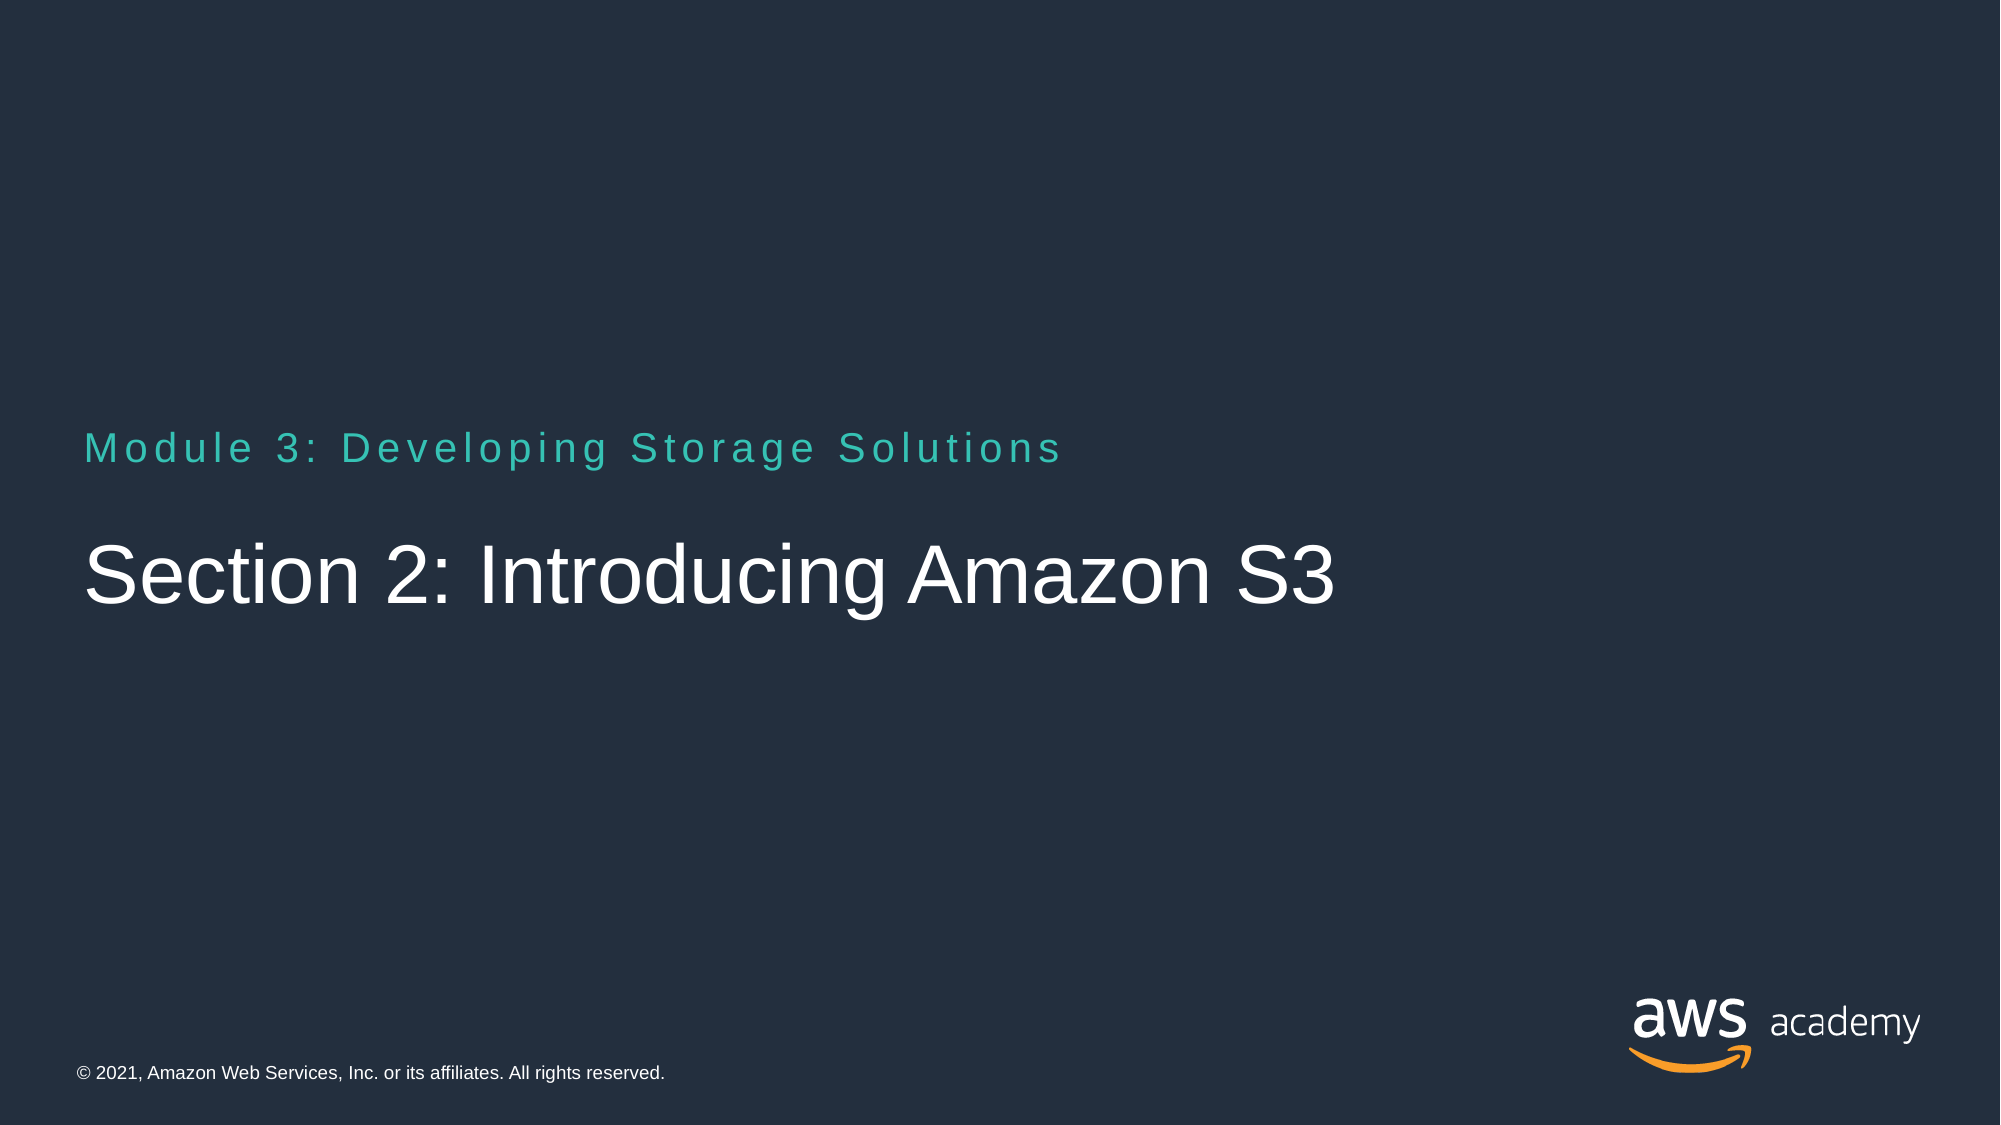

Module 3: Developing Storage Solutions
# Section 2: Introducing Amazon S3